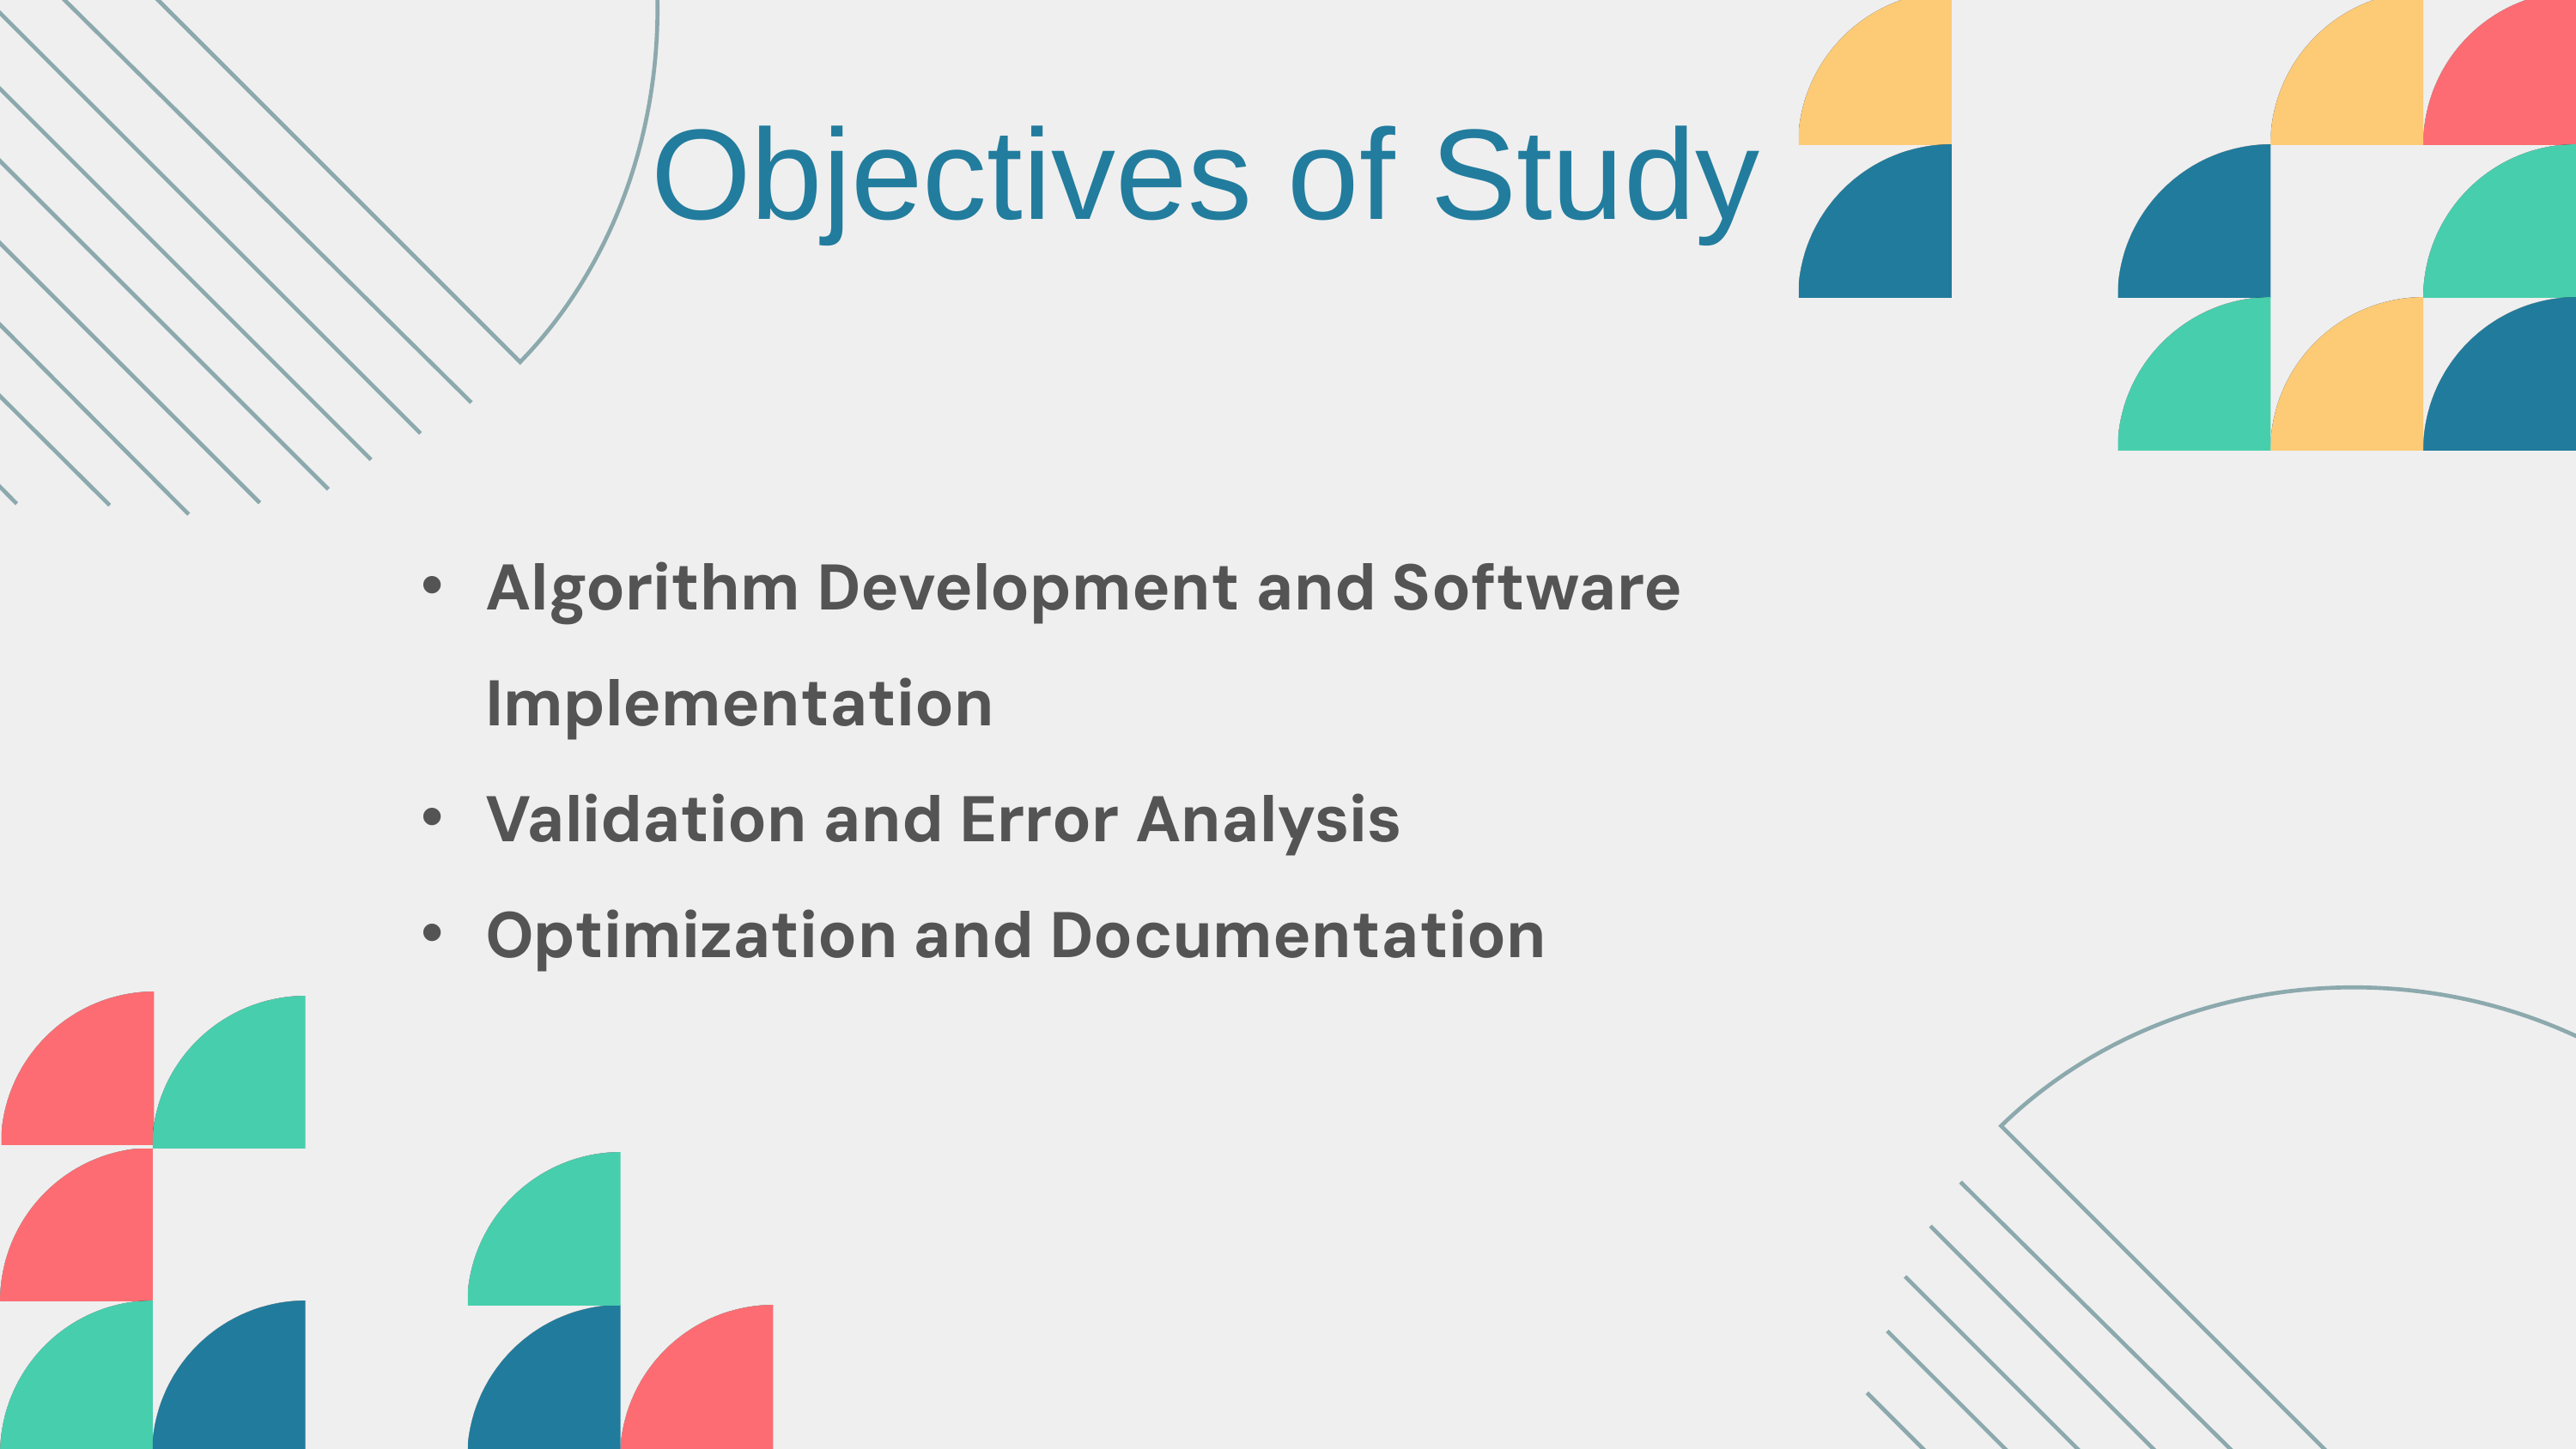

Objectives of Study

Algorithm Development and Software Implementation
Validation and Error Analysis
Optimization and Documentation